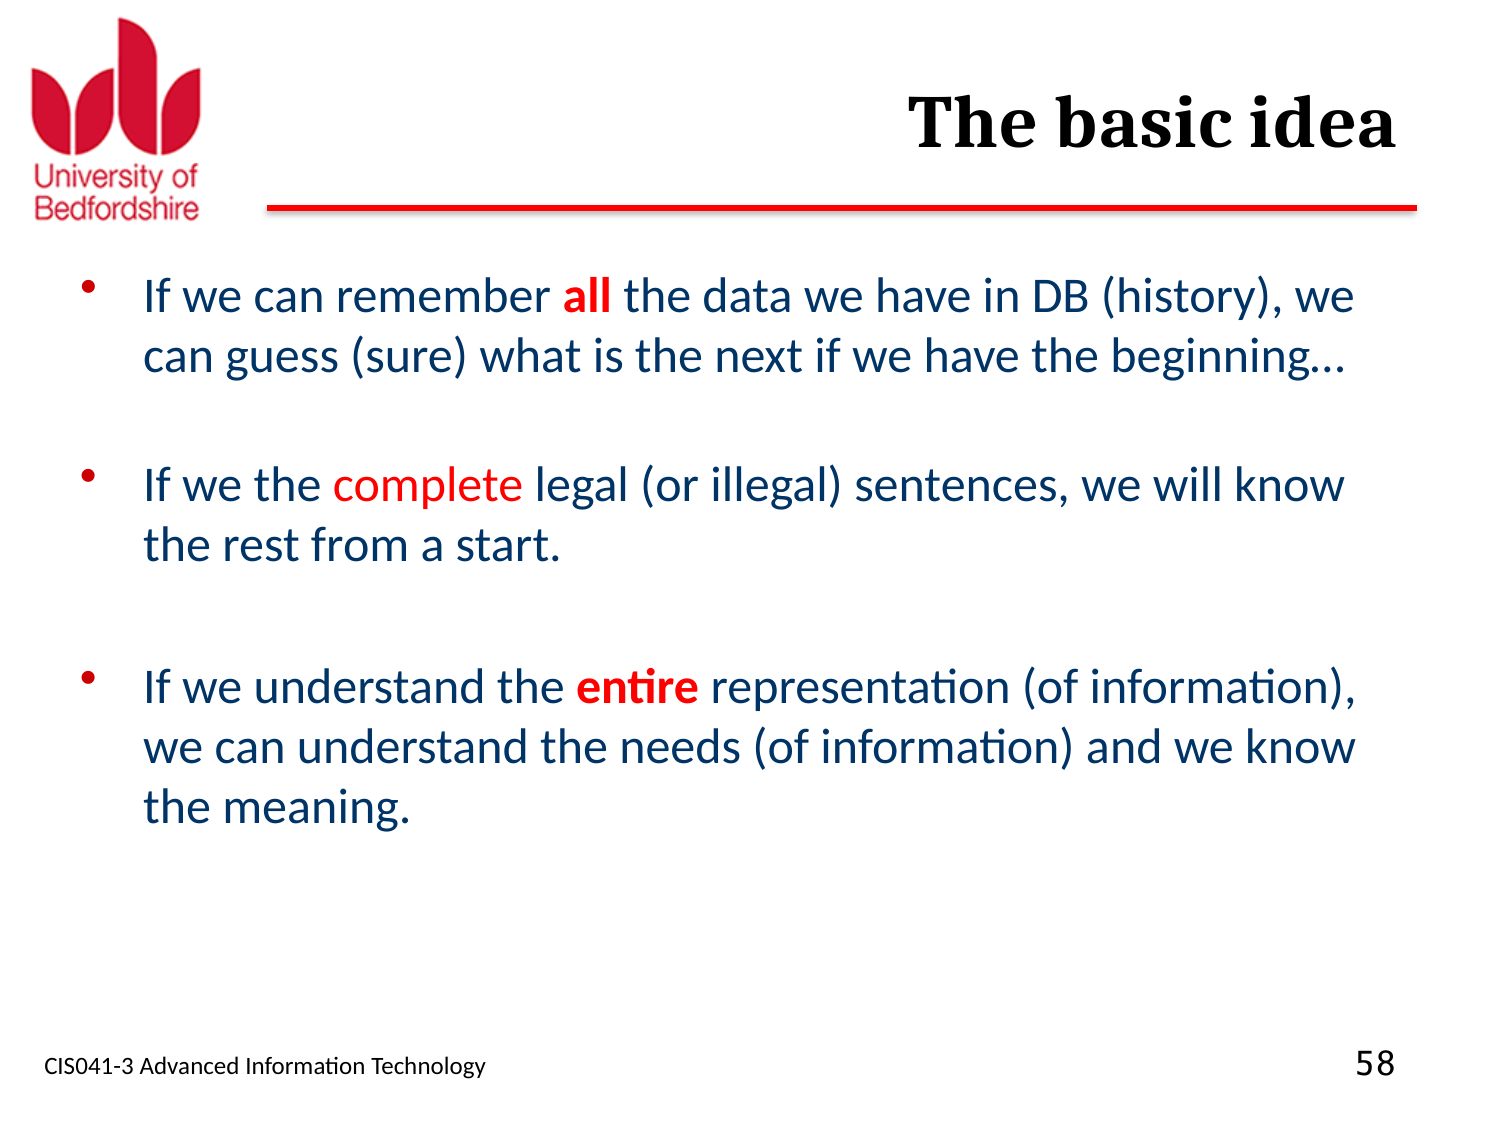

# The basic idea
If we can remember all the data we have in DB (history), we can guess (sure) what is the next if we have the beginning…
If we the complete legal (or illegal) sentences, we will know the rest from a start.
If we understand the entire representation (of information), we can understand the needs (of information) and we know the meaning.
CIS041-3 Advanced Information Technology